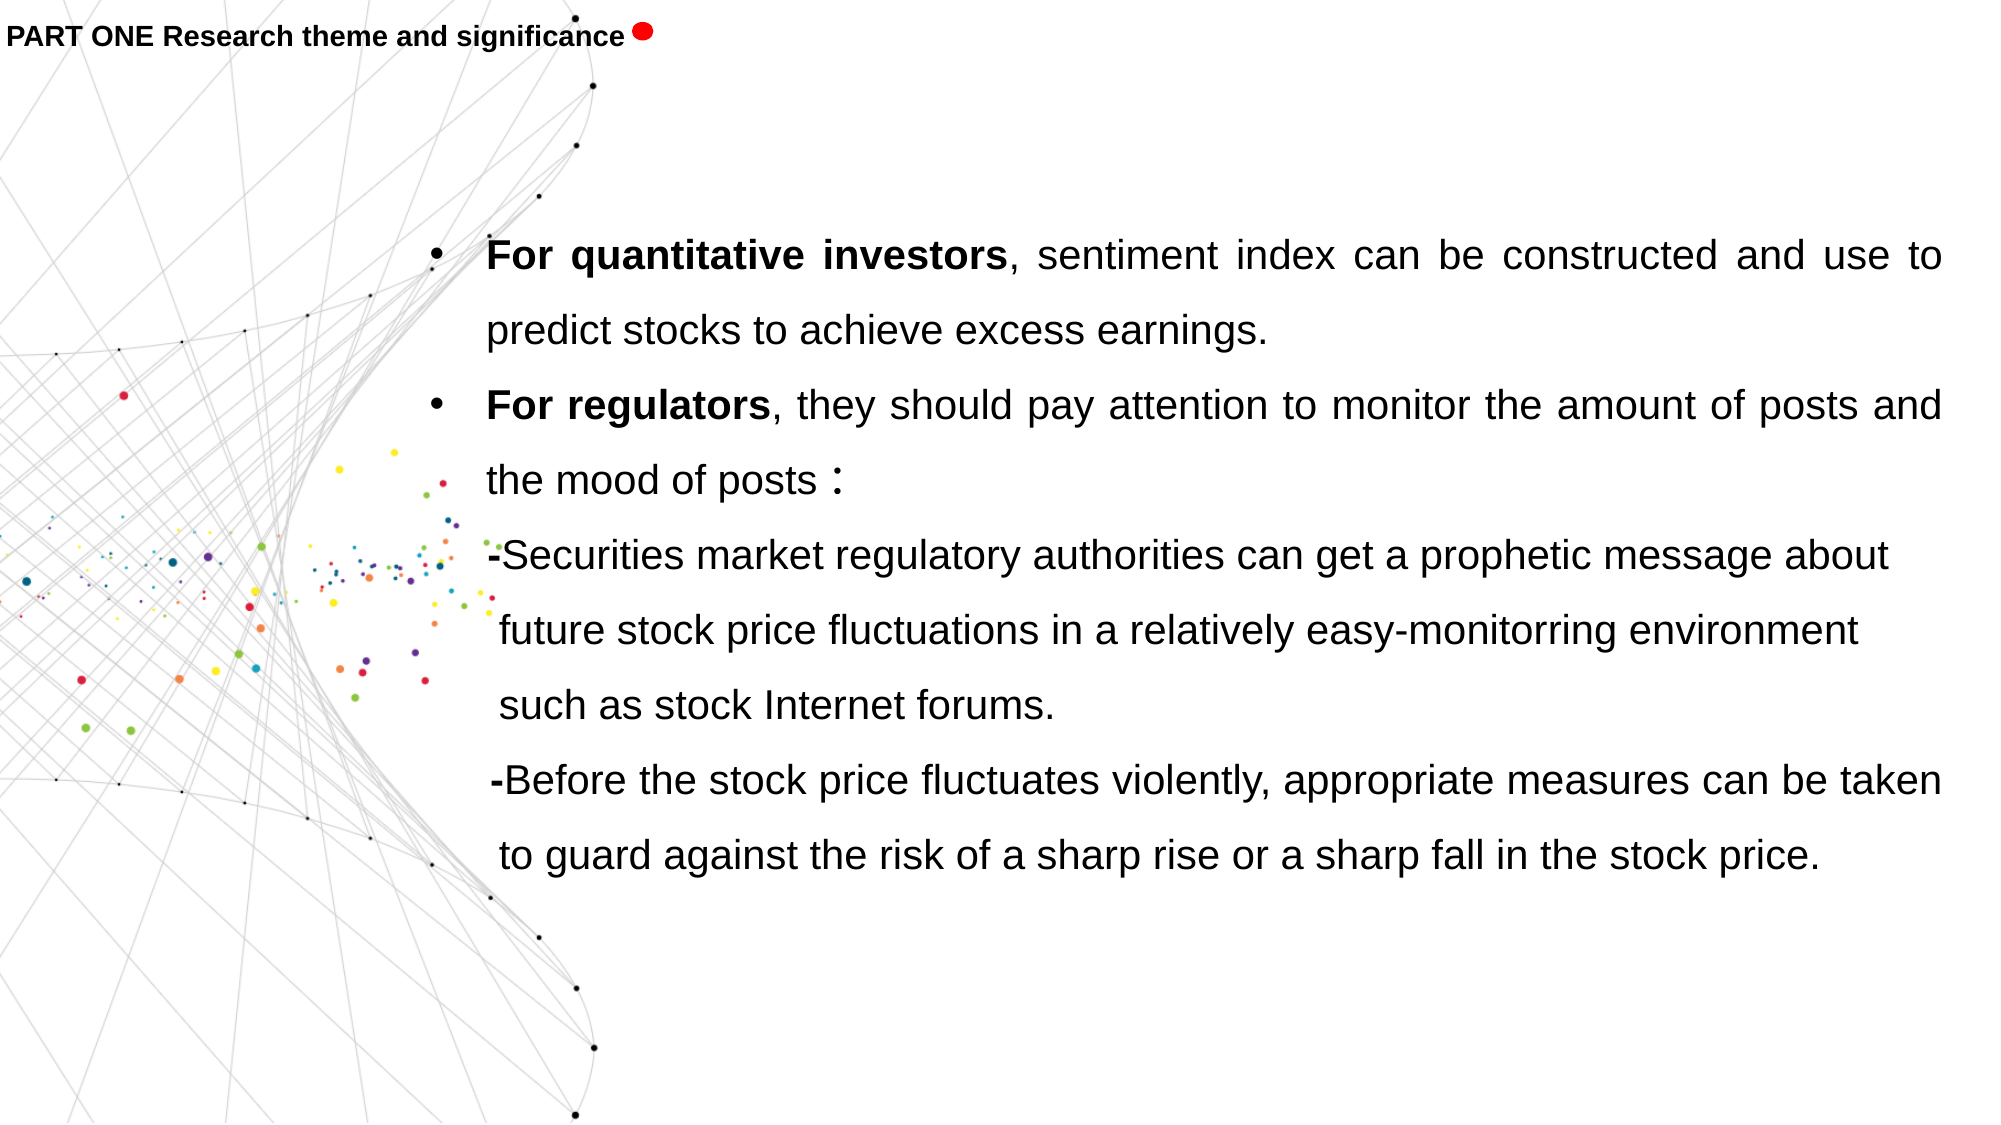

PART ONE Research theme and significance

For quantitative investors, sentiment index can be constructed and use to predict stocks to achieve excess earnings.
For regulators, they should pay attention to monitor the amount of posts and the mood of posts：
     -Securities market regulatory authorities can get a prophetic message about
      future stock price fluctuations in a relatively easy-monitorring environment
      such as stock Internet forums.
     -Before the stock price fluctuates violently, appropriate measures can be taken
      to guard against the risk of a sharp rise or a sharp fall in the stock price.